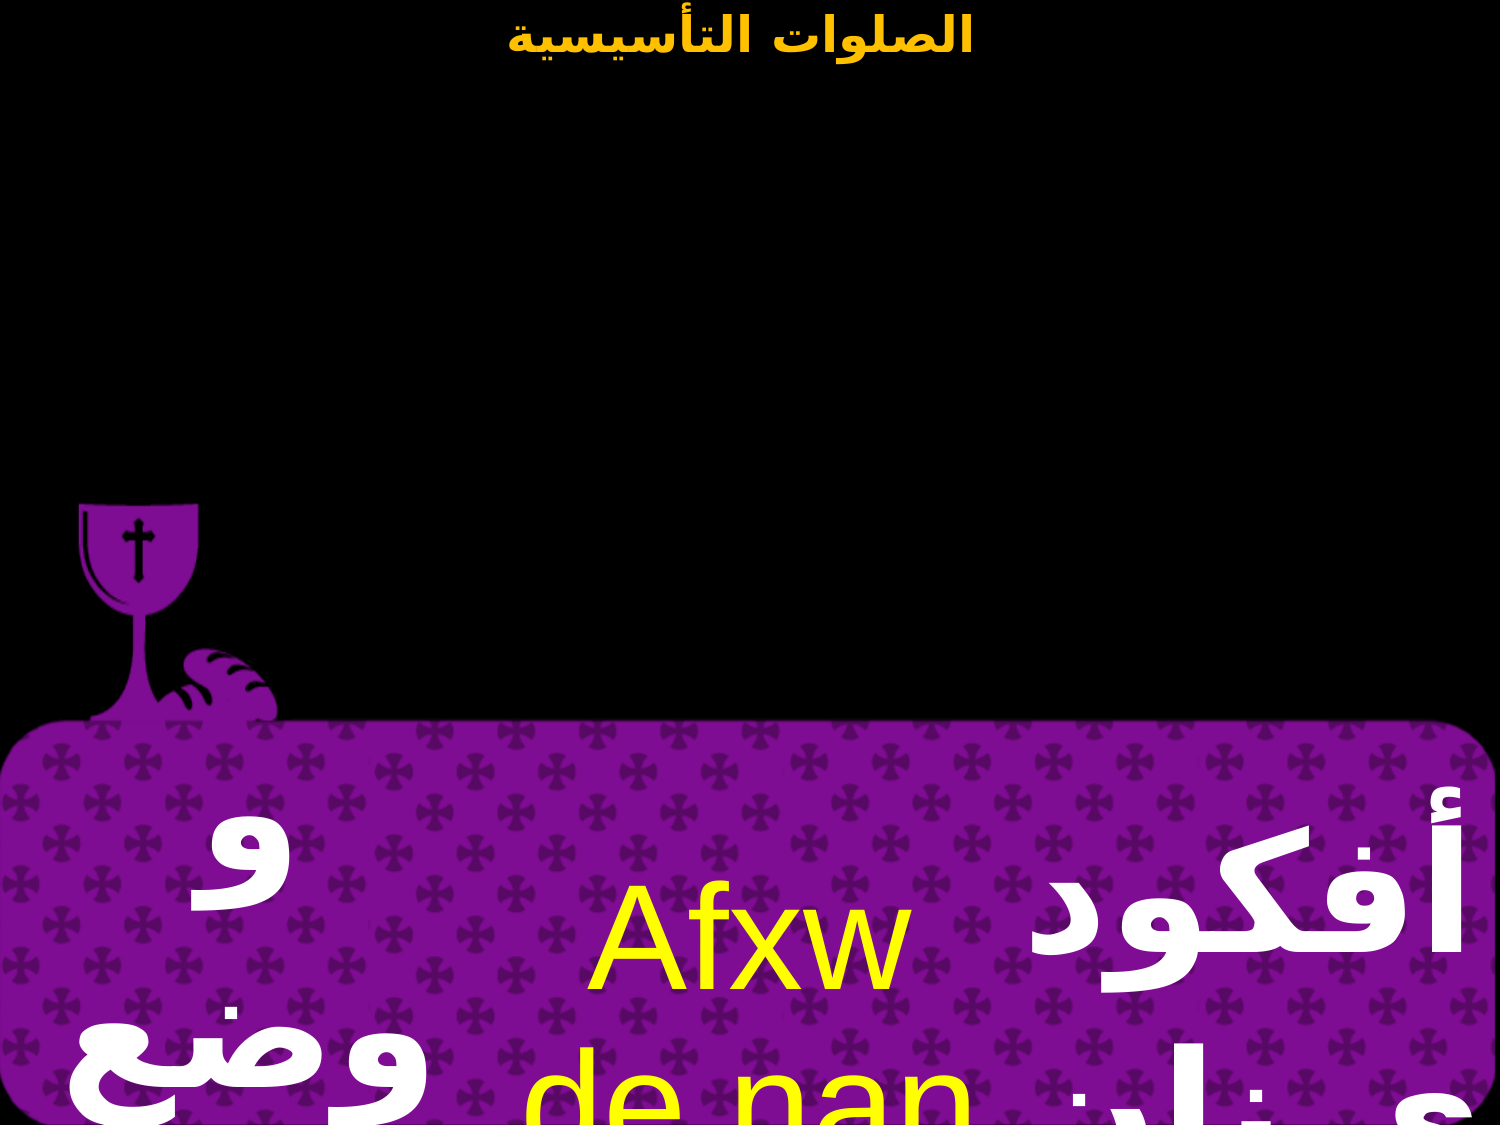

| و وضع لنا | Afxw de nan | أفكودي نان |
| --- | --- | --- |